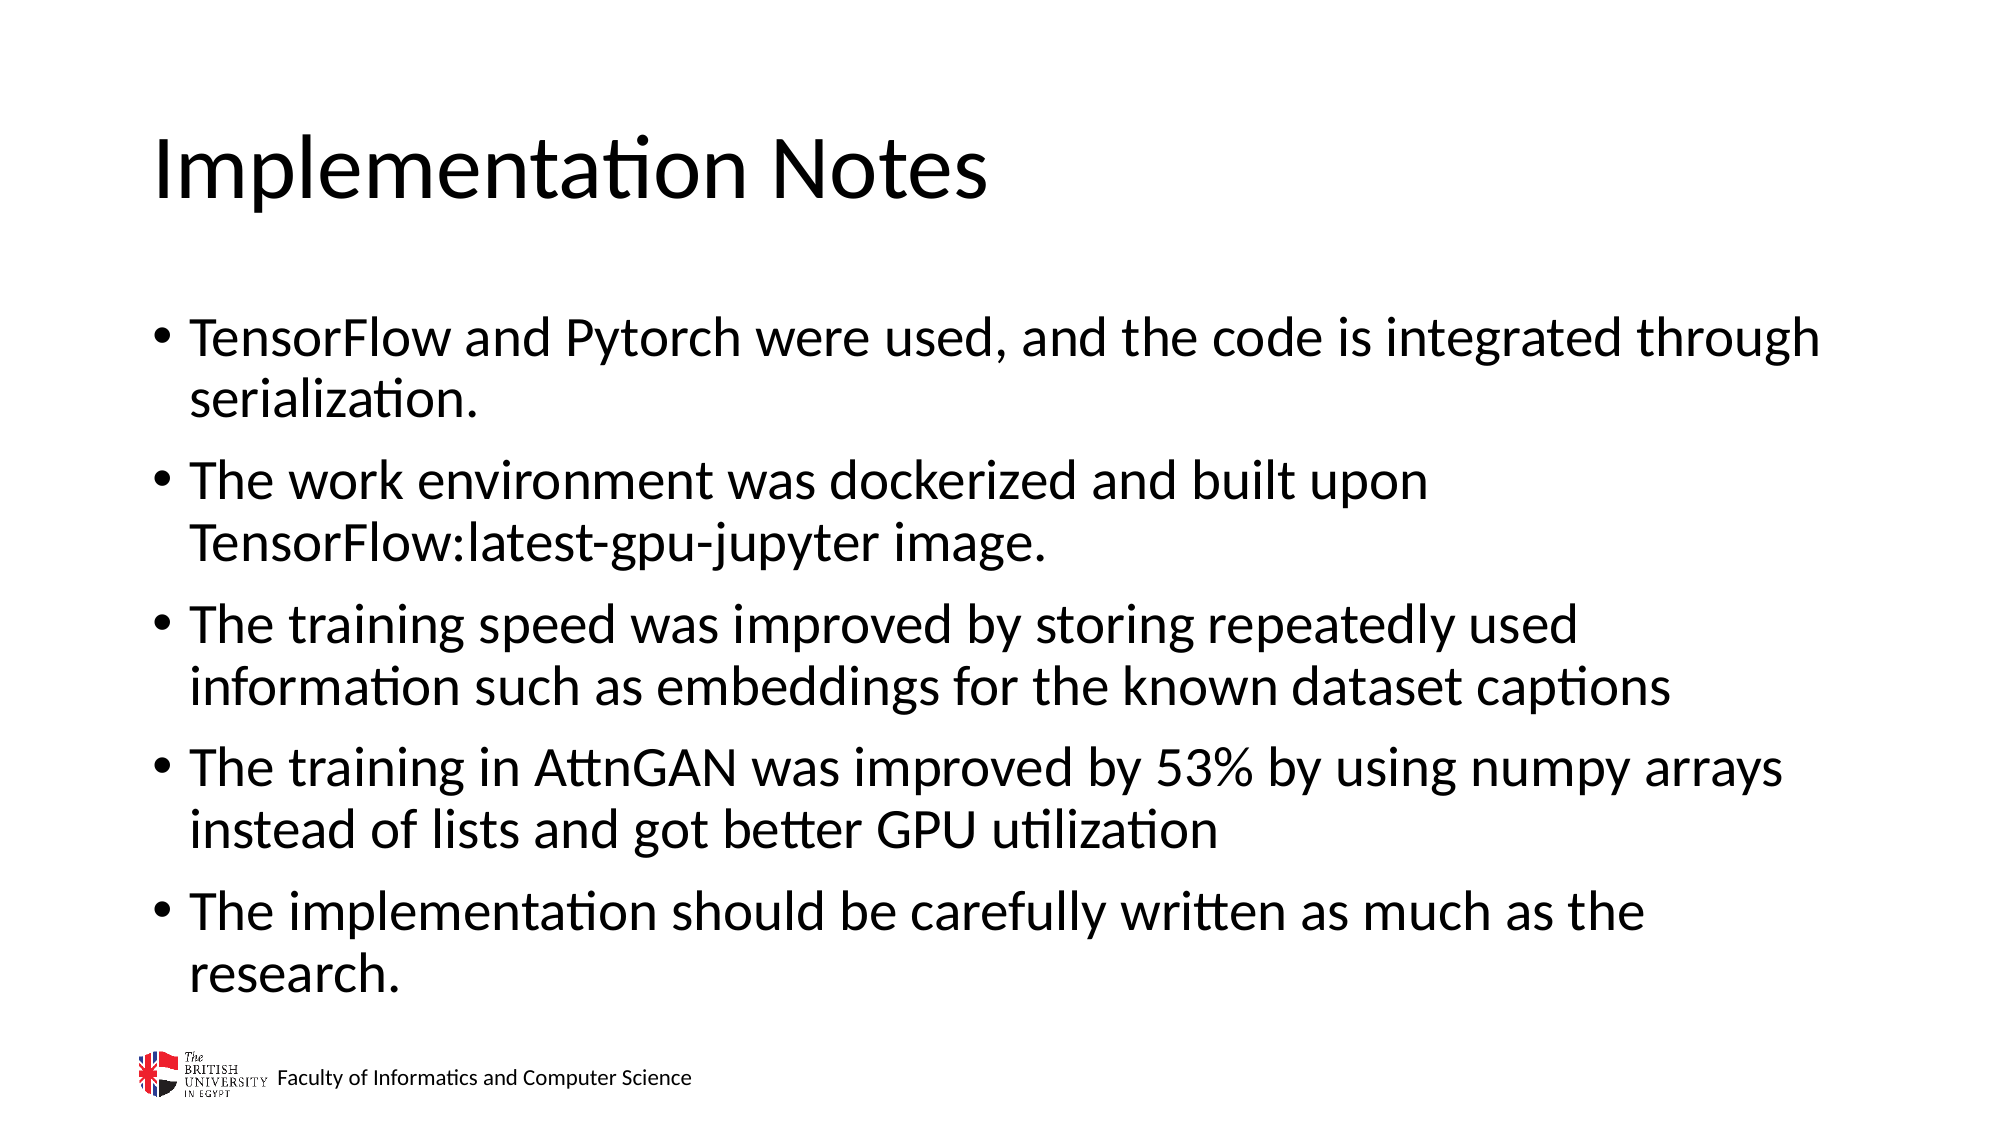

# Implementation Notes
TensorFlow and Pytorch were used, and the code is integrated through serialization.
The work environment was dockerized and built upon TensorFlow:latest-gpu-jupyter image.
The training speed was improved by storing repeatedly used information such as embeddings for the known dataset captions
The training in AttnGAN was improved by 53% by using numpy arrays instead of lists and got better GPU utilization
The implementation should be carefully written as much as the research.